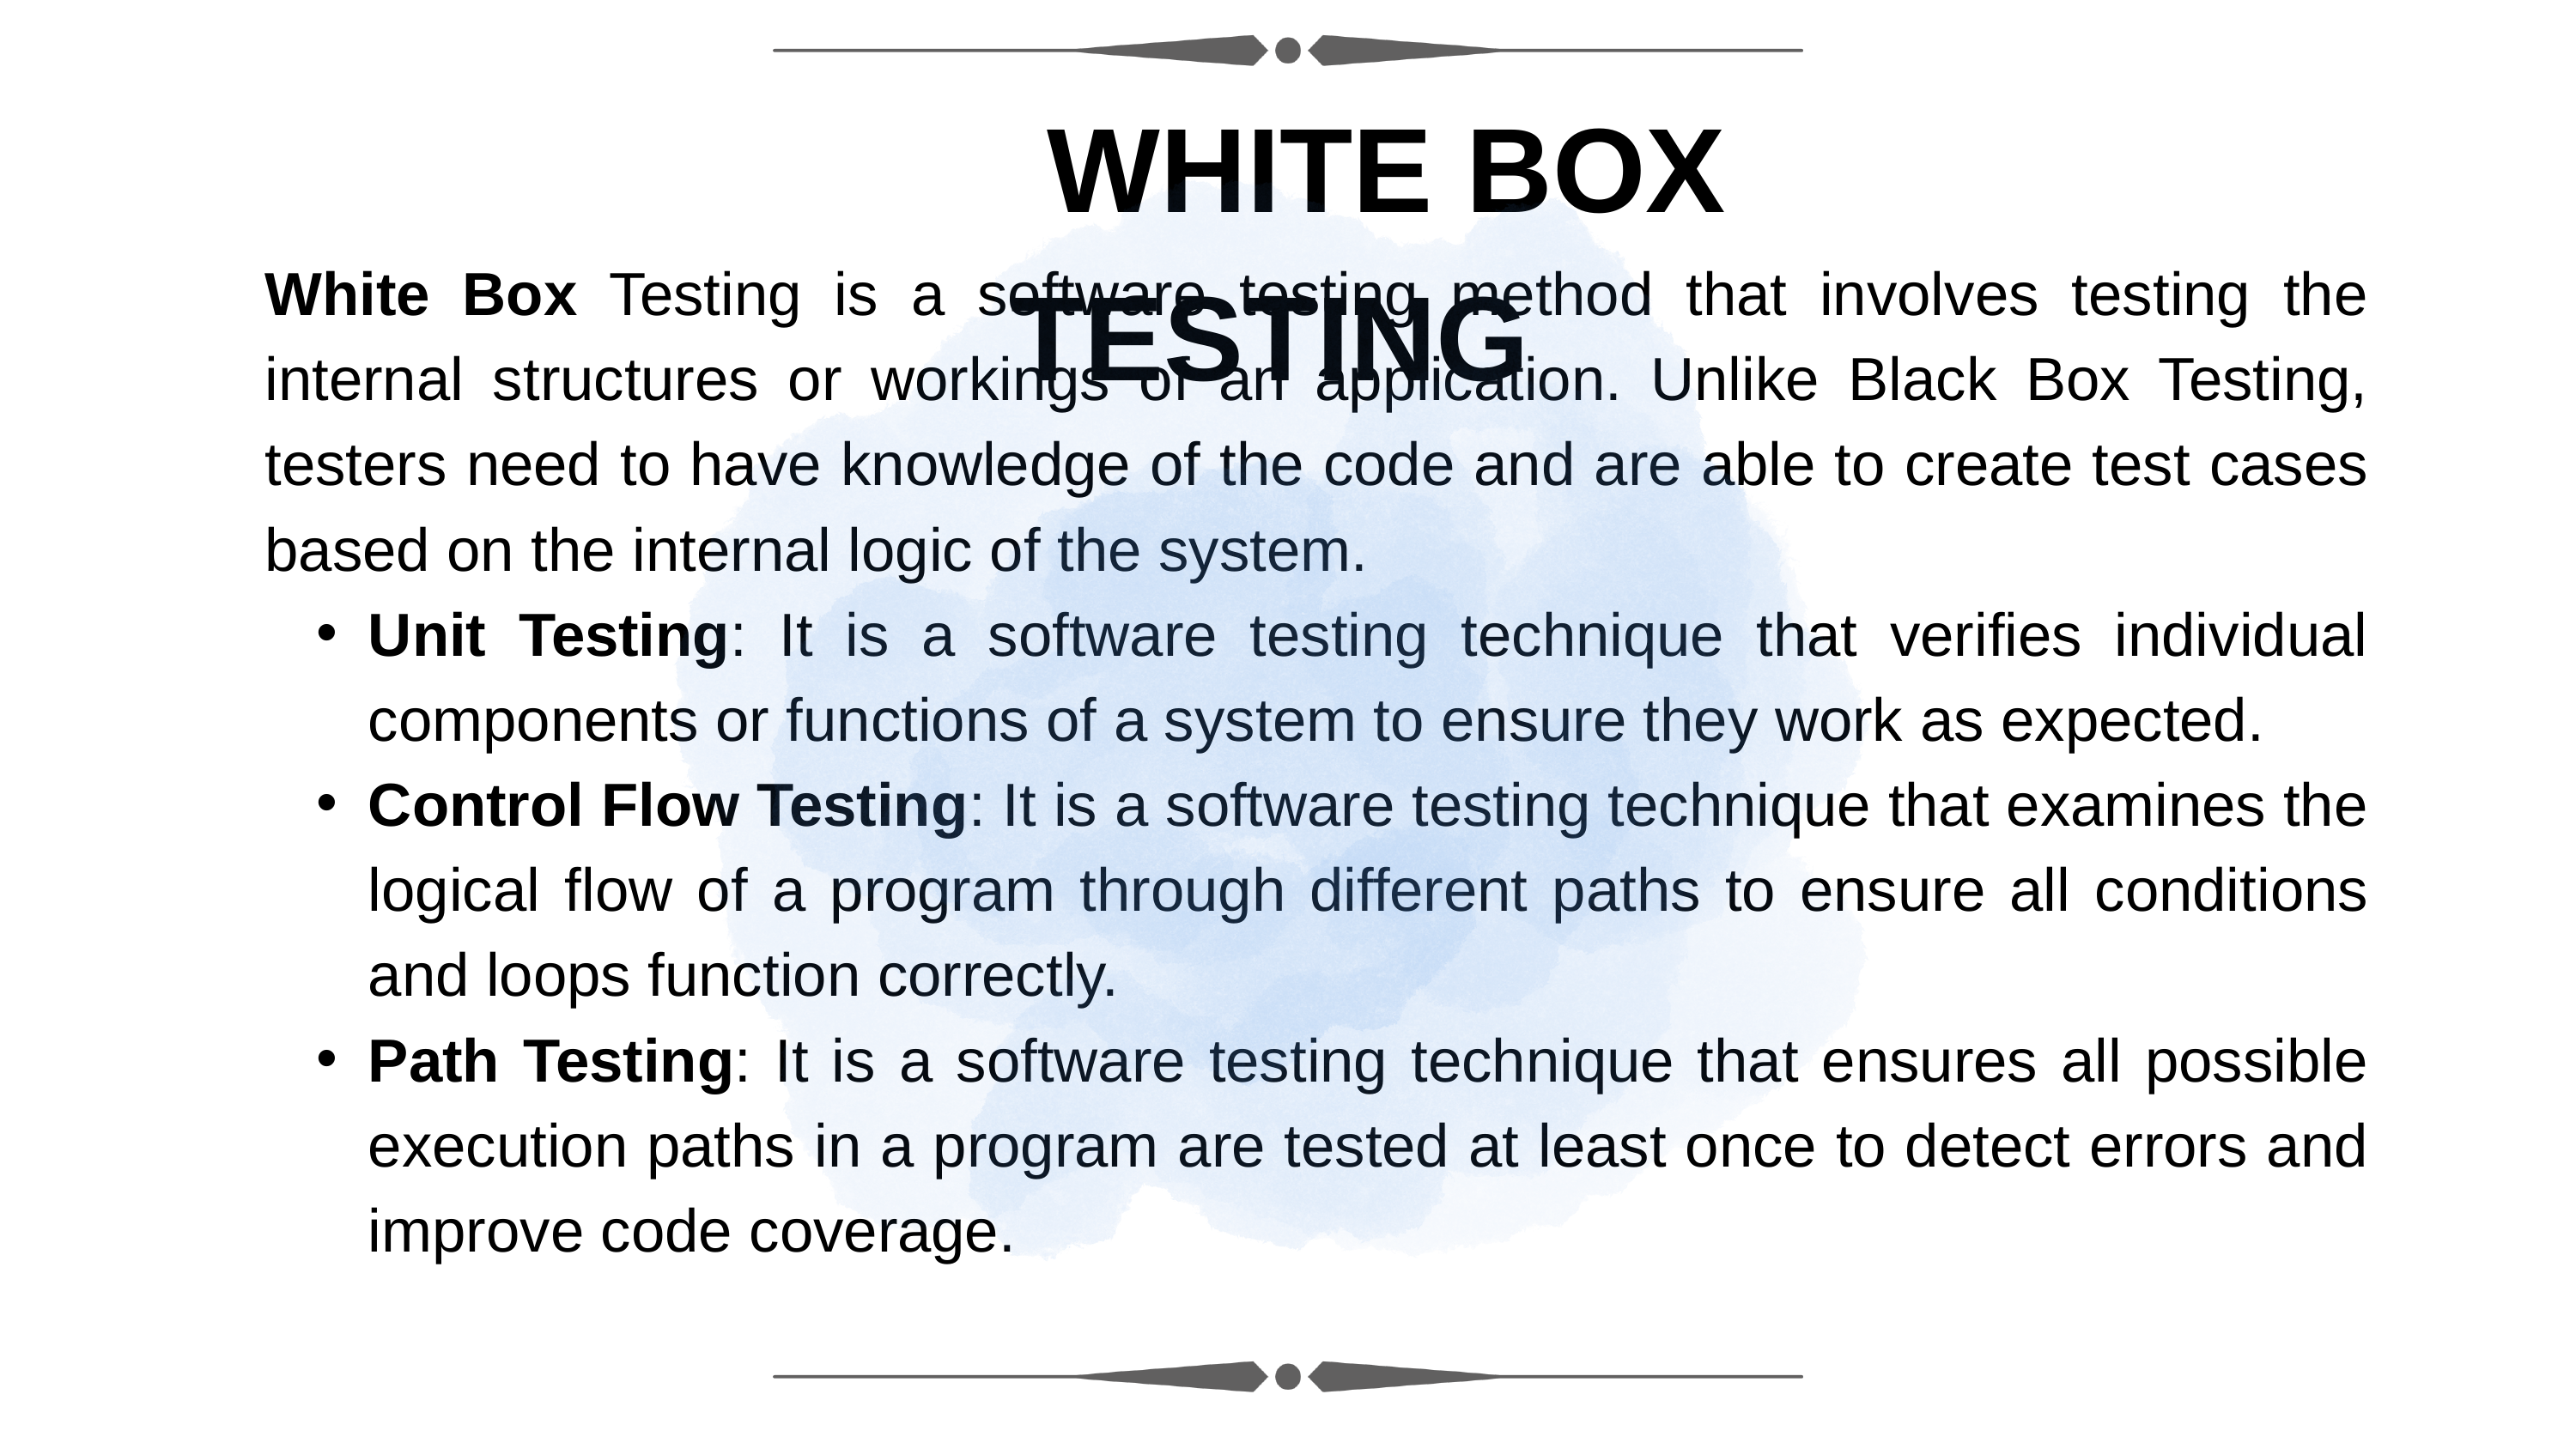

WHITE BOX TESTING

White Box Testing is a software testing method that involves testing the internal structures or workings of an application. Unlike Black Box Testing, testers need to have knowledge of the code and are able to create test cases based on the internal logic of the system.
Unit Testing: It is a software testing technique that verifies individual components or functions of a system to ensure they work as expected.
Control Flow Testing: It is a software testing technique that examines the logical flow of a program through different paths to ensure all conditions and loops function correctly.
Path Testing: It is a software testing technique that ensures all possible execution paths in a program are tested at least once to detect errors and improve code coverage.